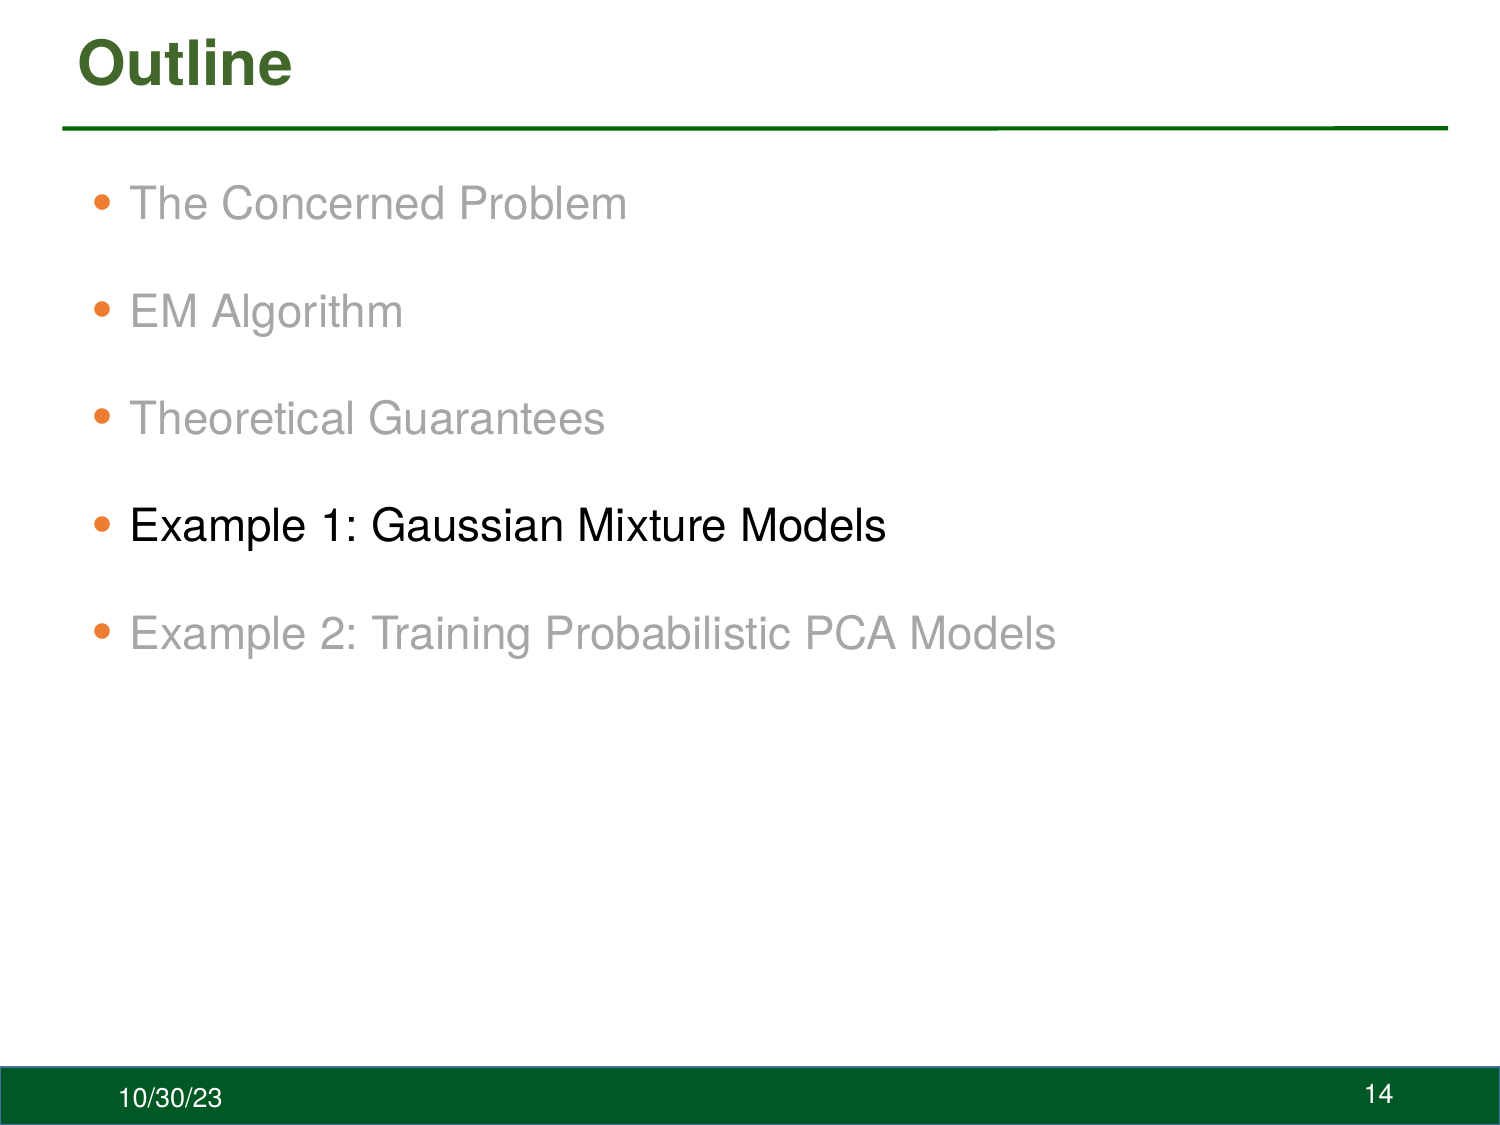

# Outline
The Concerned Problem
EM Algorithm
Theoretical Guarantees
Example 1: Gaussian Mixture Models
Example 2: Training Probabilistic PCA Models
10/30/23
14